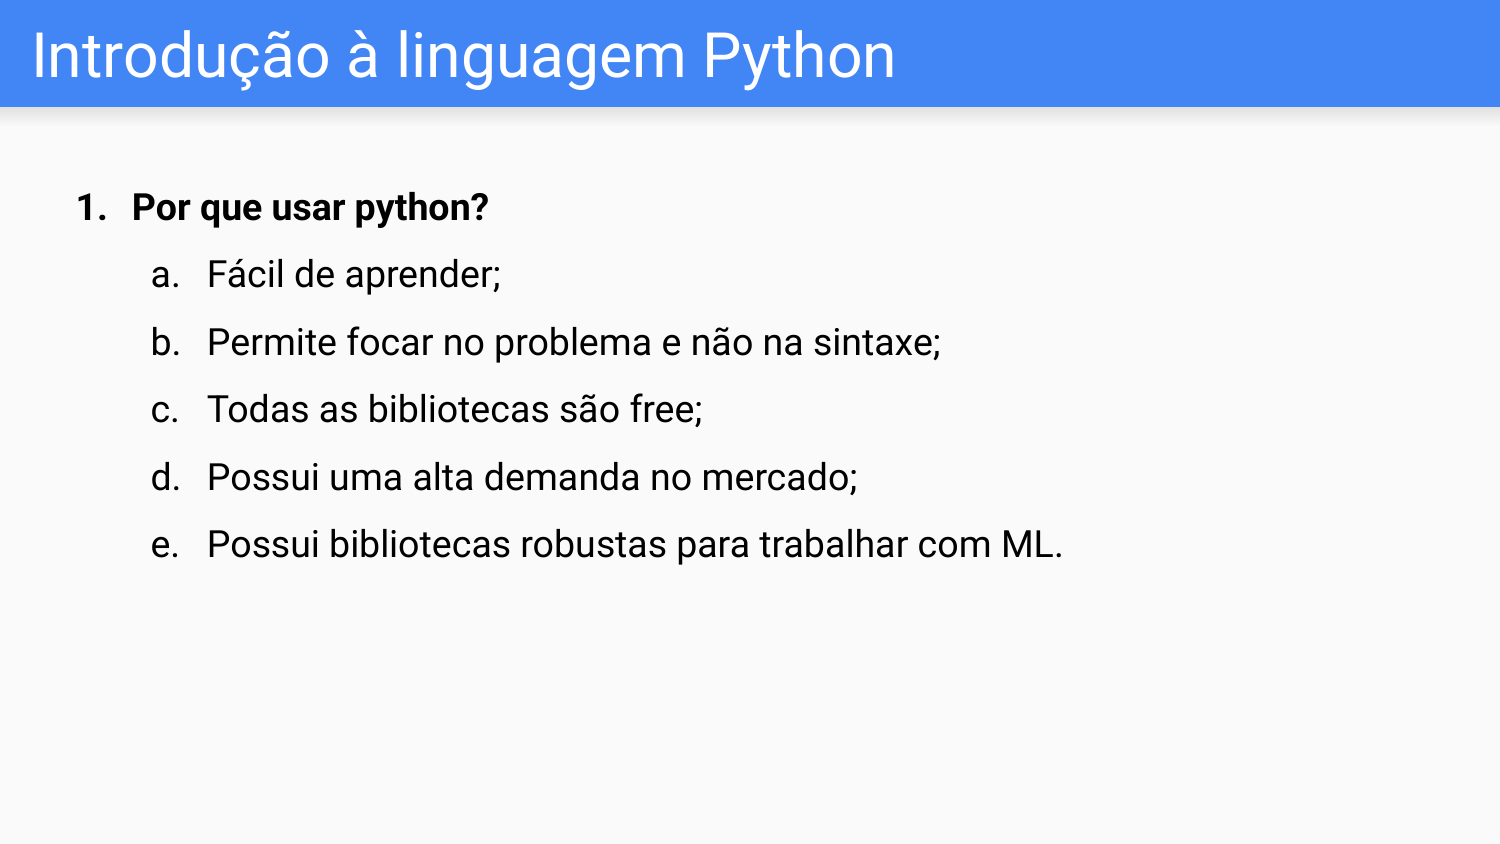

# Introdução à linguagem Python
Por que usar python?
Fácil de aprender;
Permite focar no problema e não na sintaxe;
Todas as bibliotecas são free;
Possui uma alta demanda no mercado;
Possui bibliotecas robustas para trabalhar com ML.